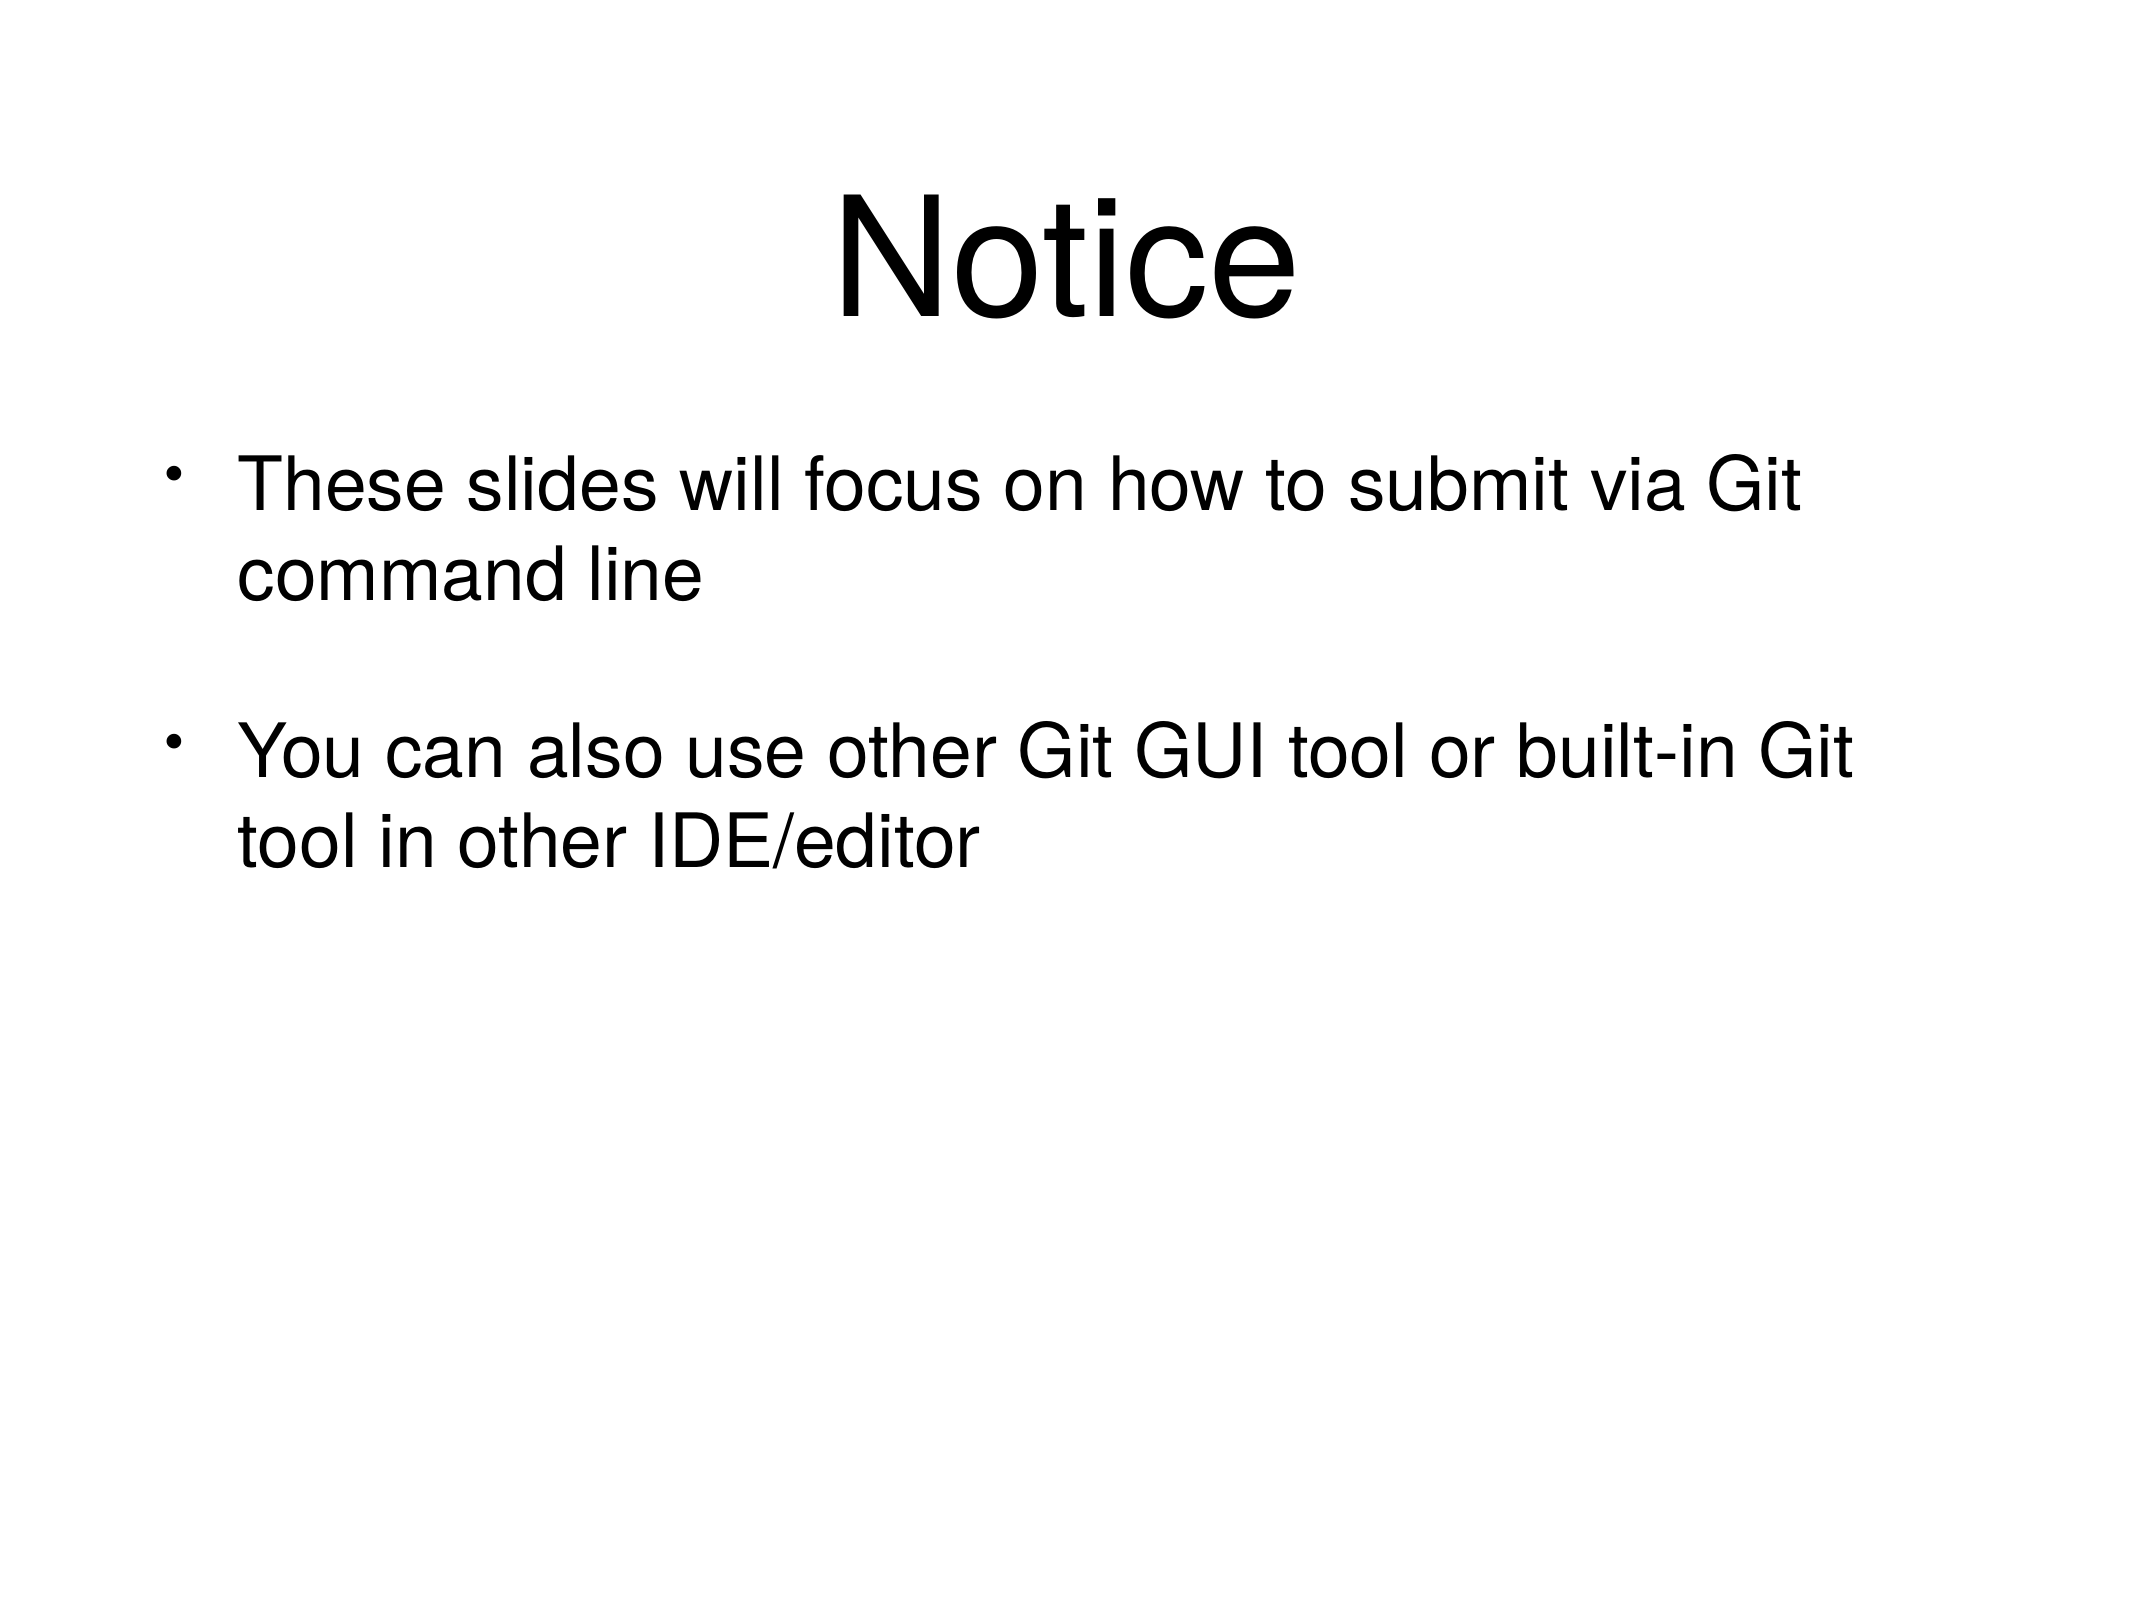

# Notice
These slides will focus on how to submit via Git command line
You can also use other Git GUI tool or built-in Git tool in other IDE/editor